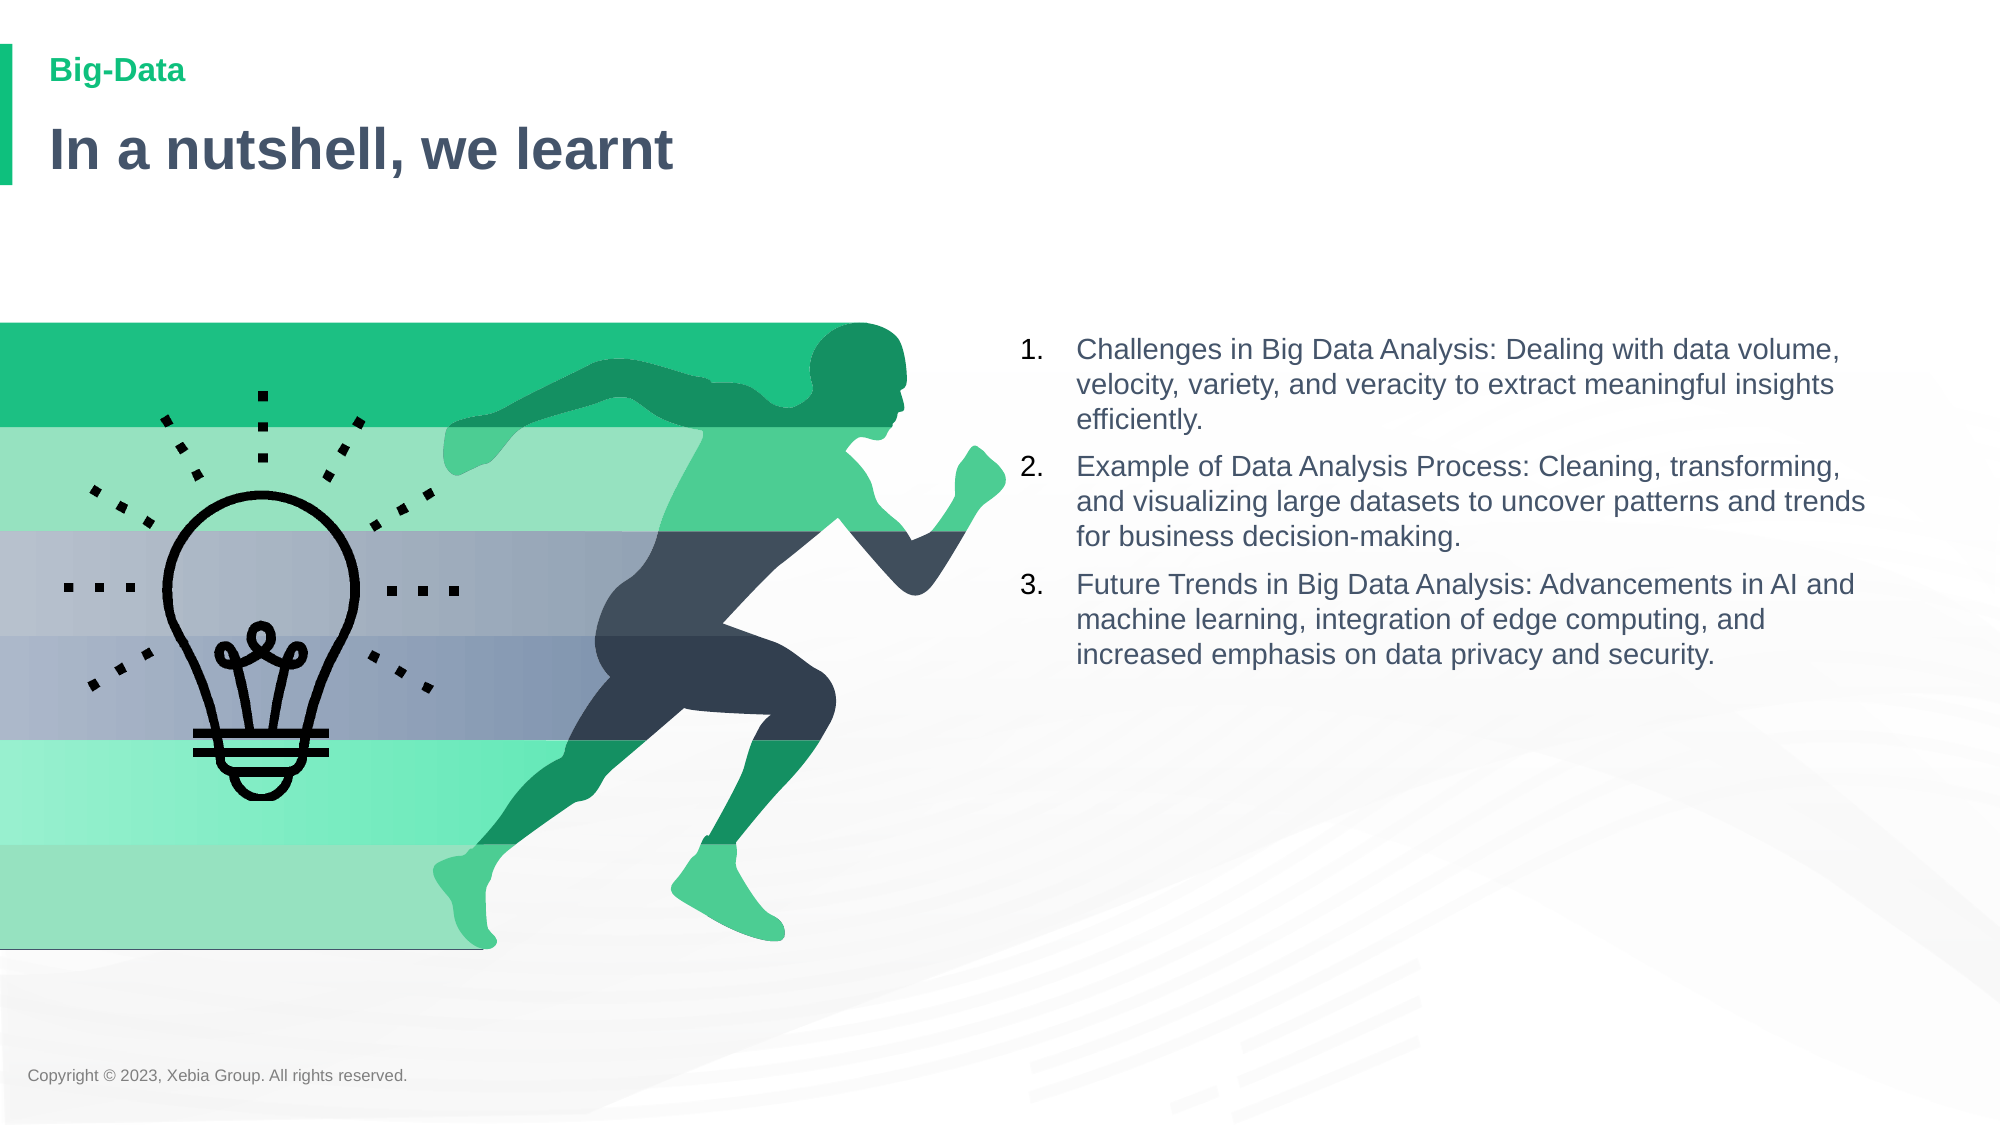

# In a nutshell, we learnt
Challenges in Big Data Analysis: Dealing with data volume, velocity, variety, and veracity to extract meaningful insights efficiently.
Example of Data Analysis Process: Cleaning, transforming, and visualizing large datasets to uncover patterns and trends for business decision-making.
Future Trends in Big Data Analysis: Advancements in AI and machine learning, integration of edge computing, and increased emphasis on data privacy and security.